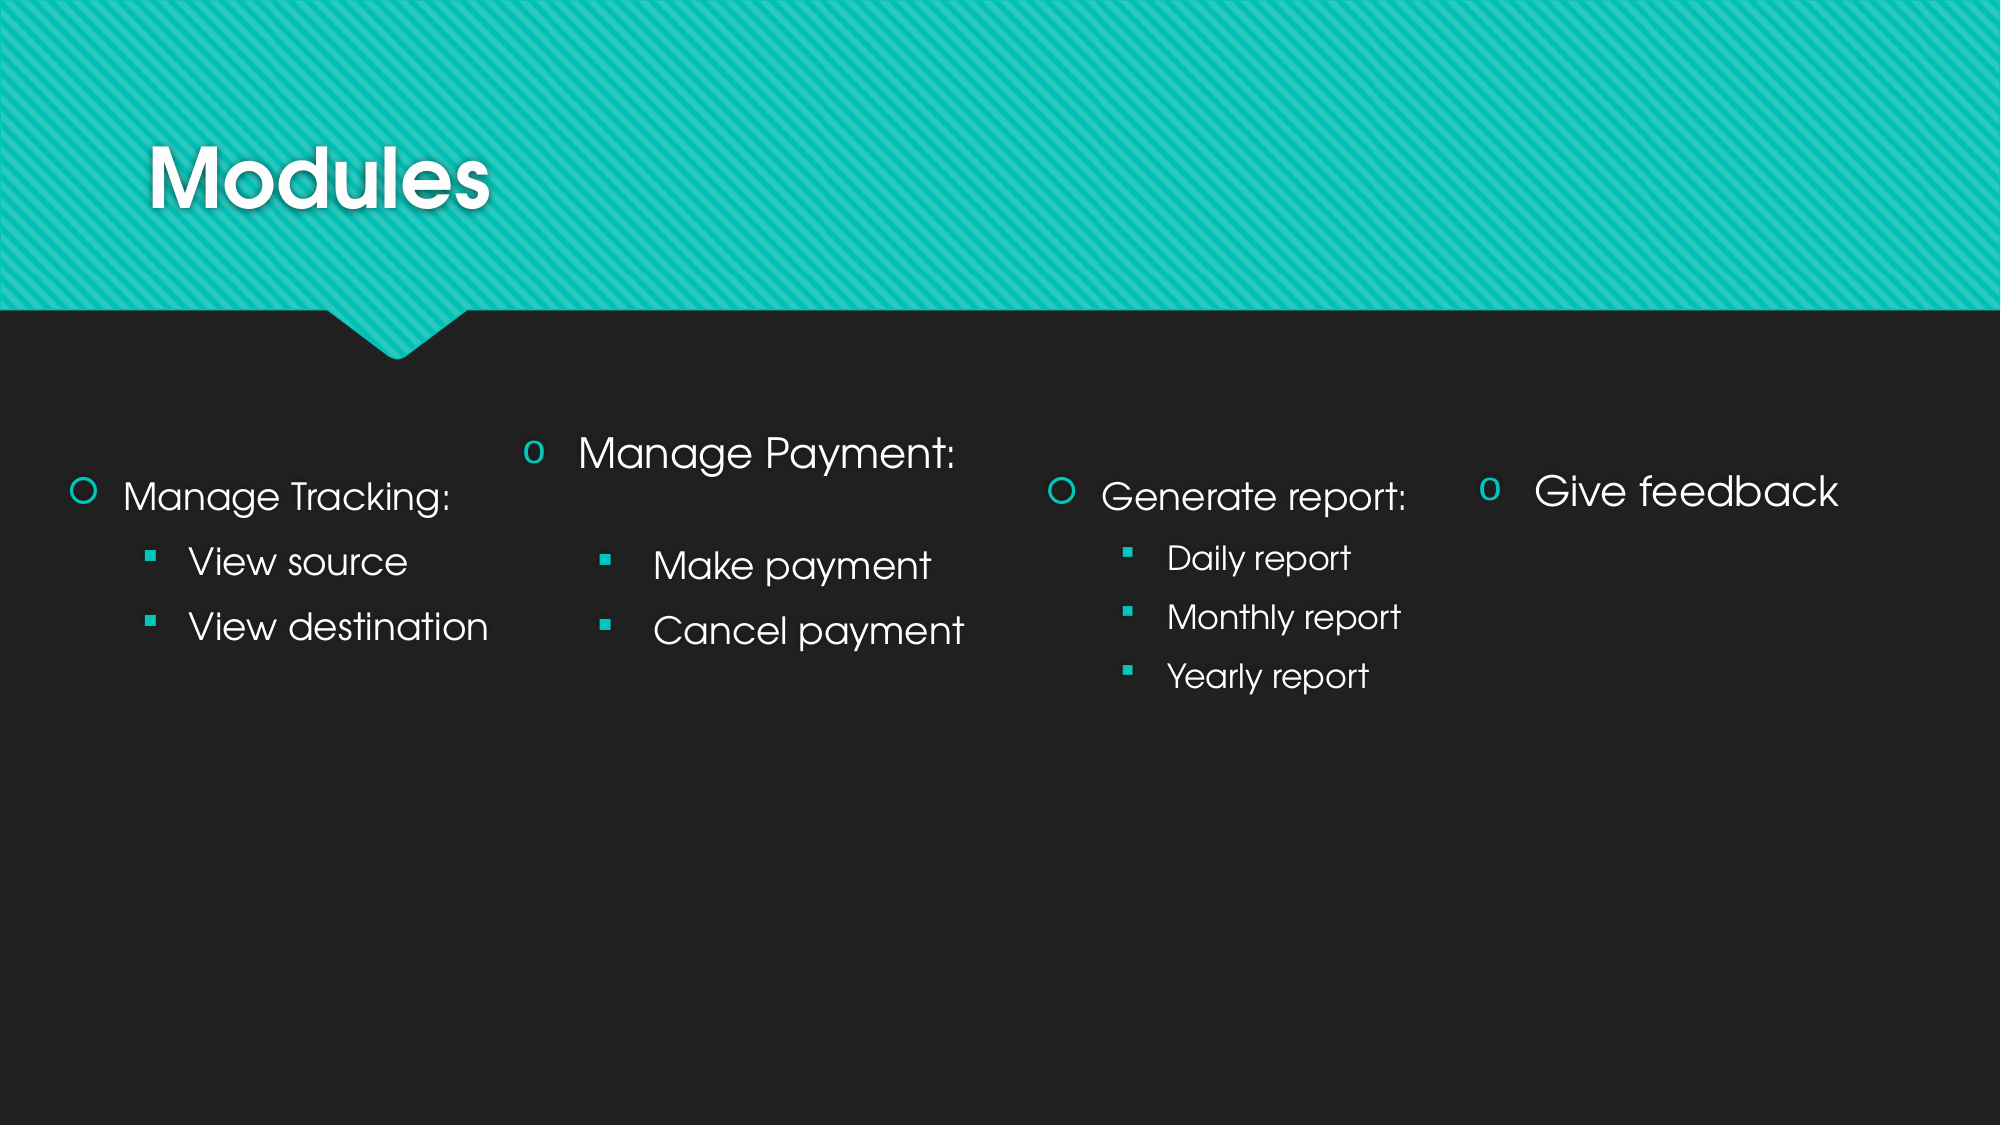

# Modules
Give feedback
Manage Payment:
Make payment
Cancel payment
Manage Tracking:
View source
View destination
Generate report:
Daily report
Monthly report
Yearly report